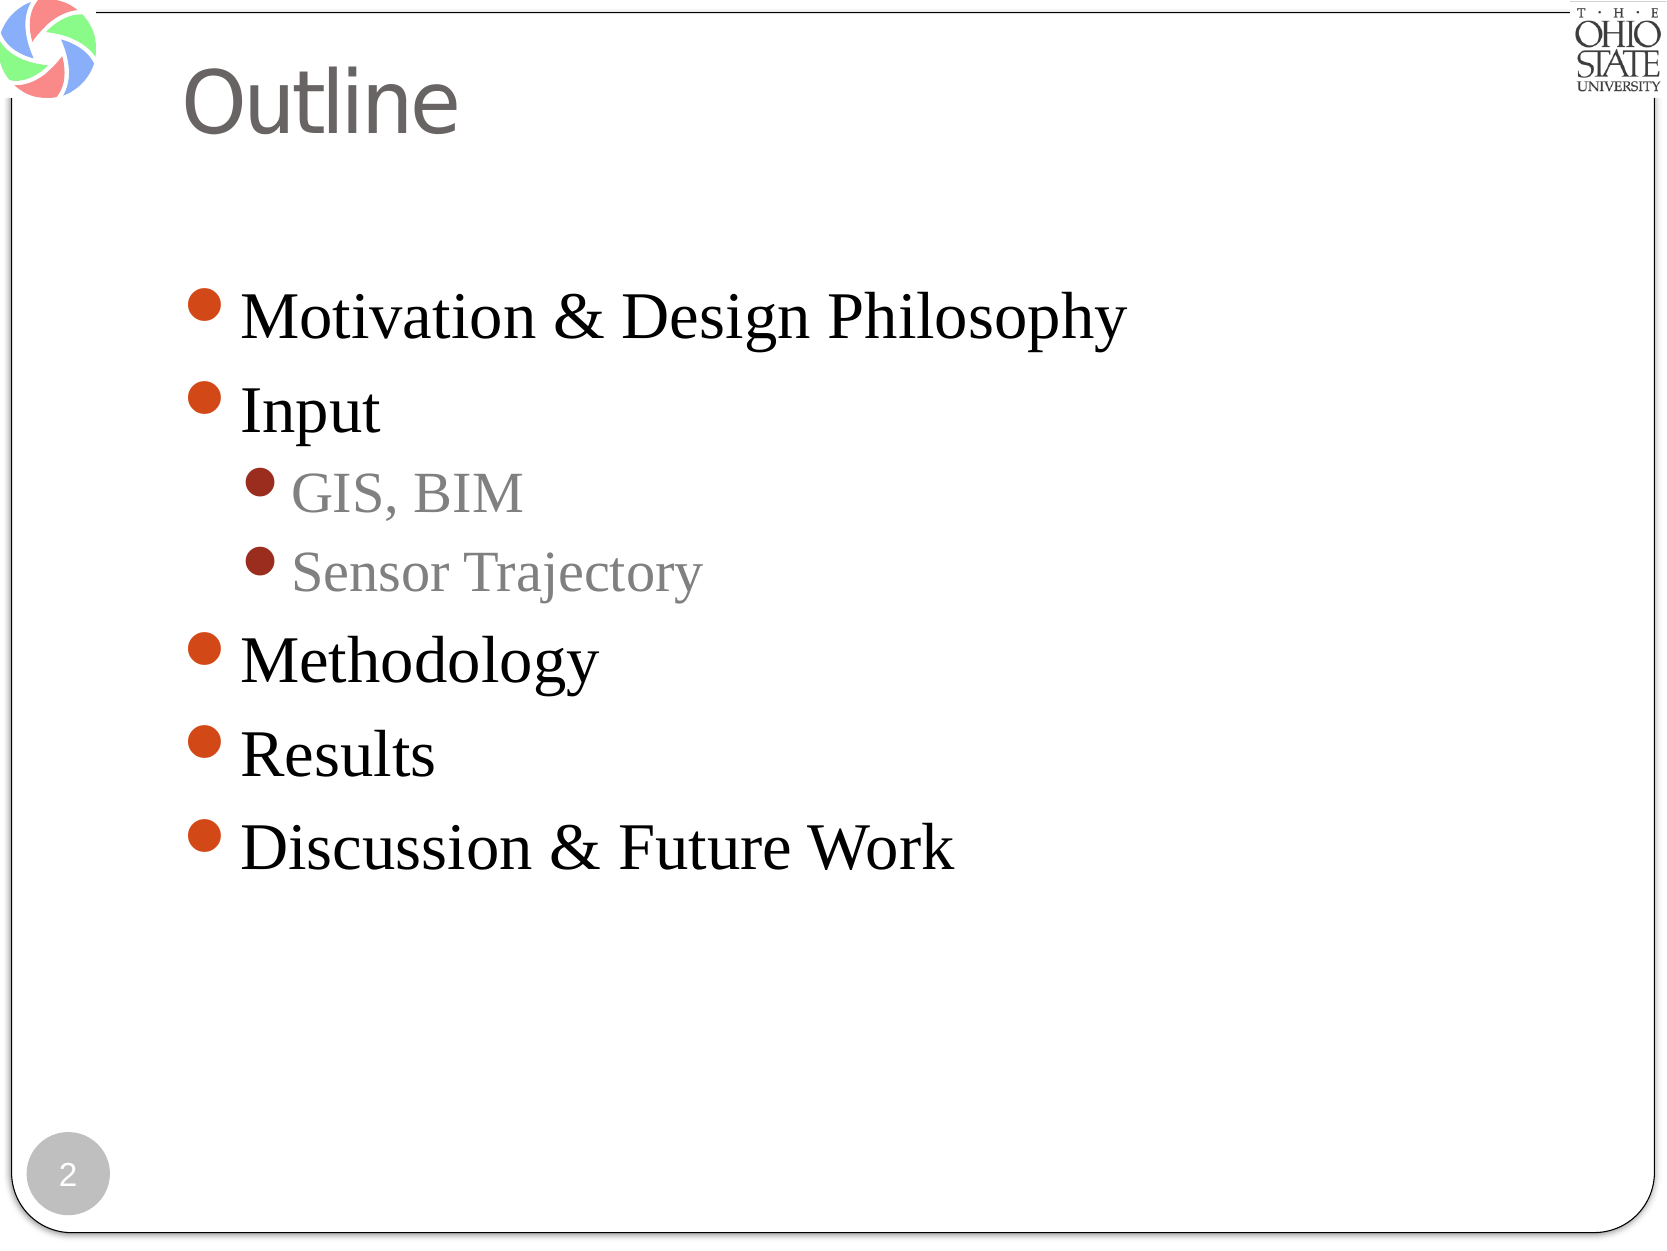

# Outline
Motivation & Design Philosophy
Input
GIS, BIM
Sensor Trajectory
Methodology
Results
Discussion & Future Work
2